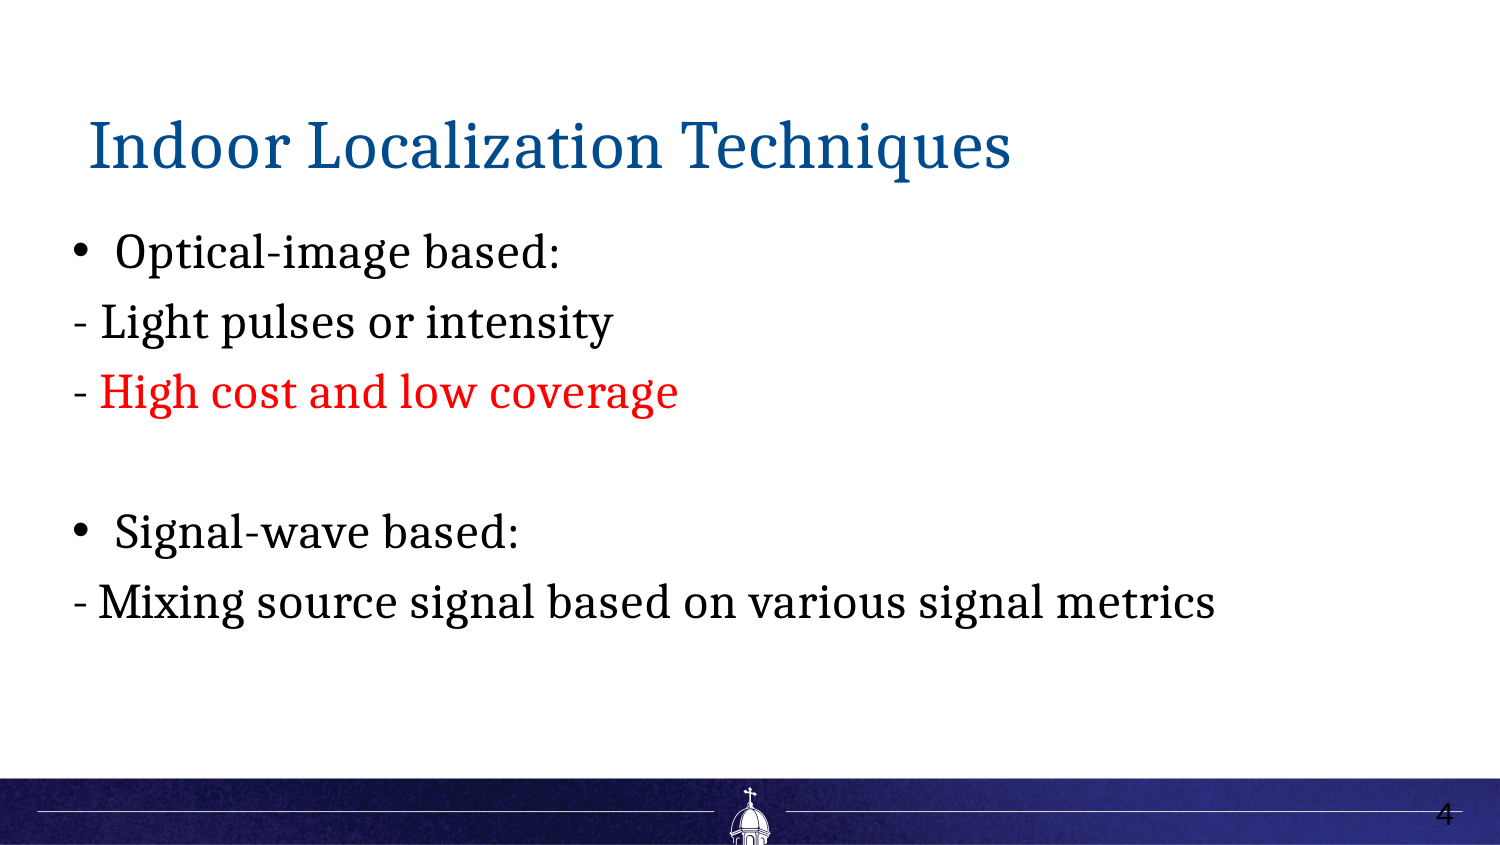

Indoor Localization Techniques
Optical-image based:
- Light pulses or intensity
- High cost and low coverage

Signal-wave based:
- Mixing source signal based on various signal metrics
４